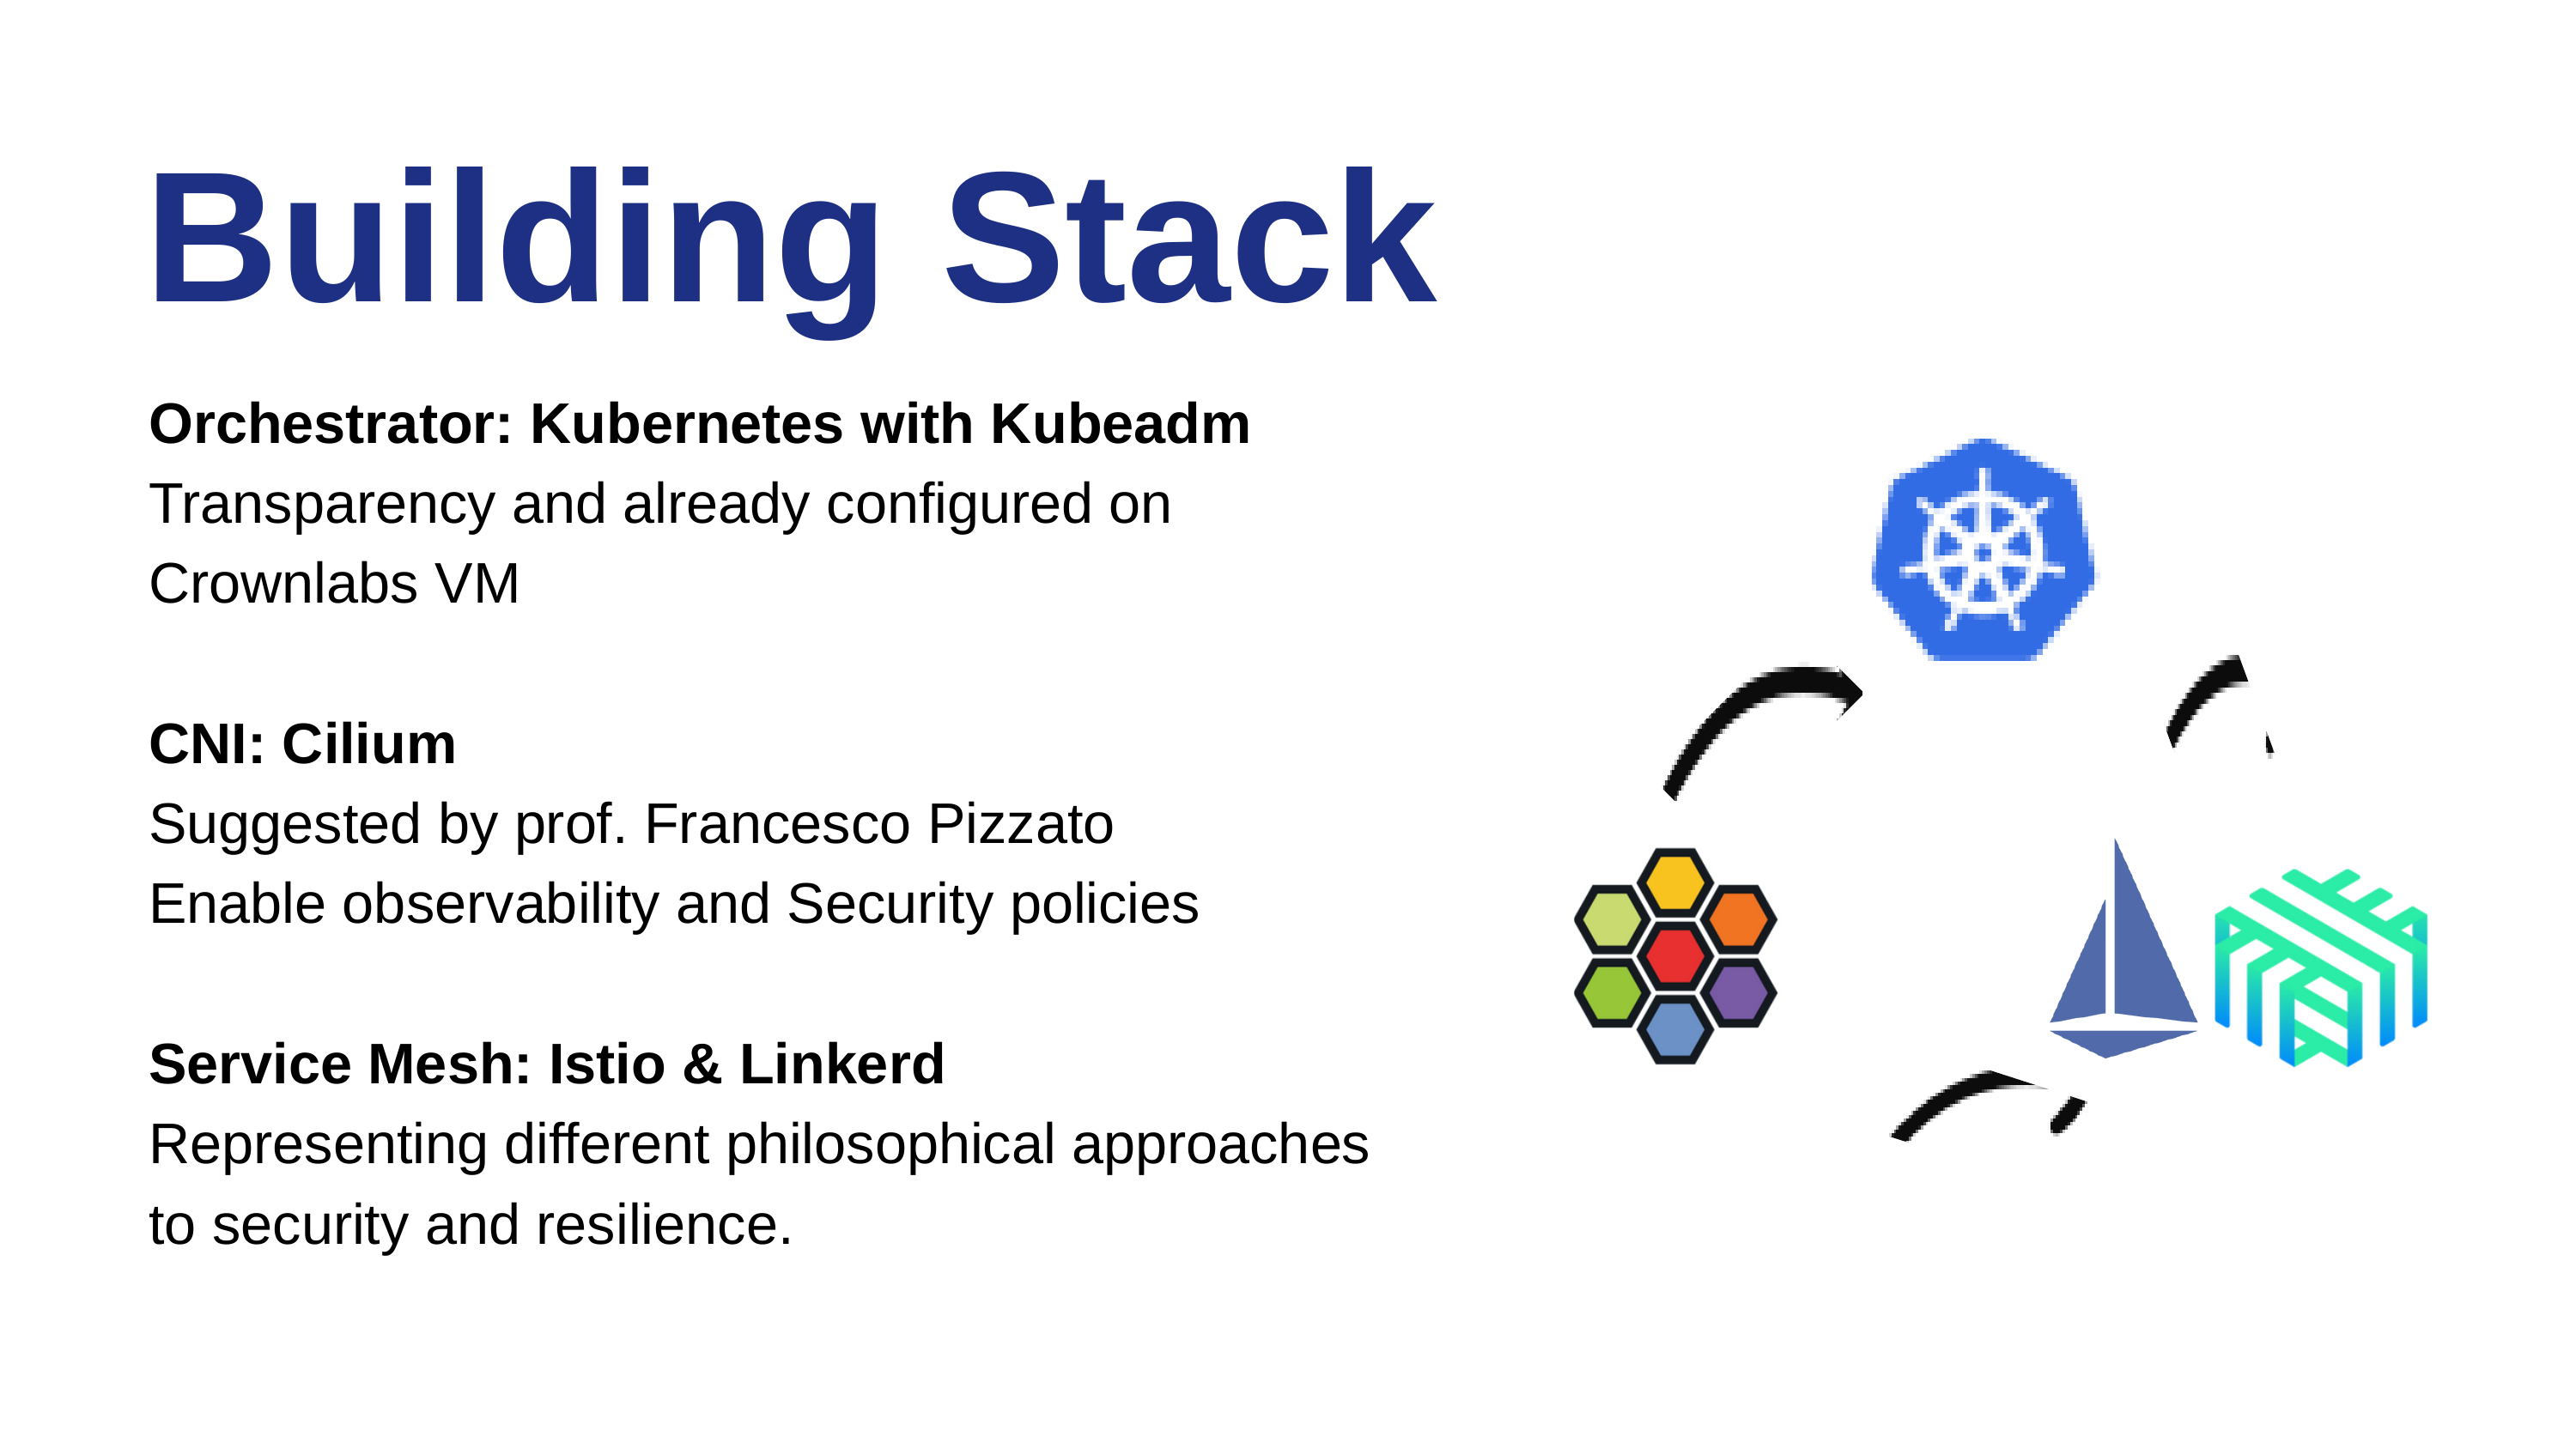

Building Stack
Orchestrator: Kubernetes with Kubeadm
Transparency and already configured on Crownlabs VM

CNI: Cilium
Suggested by prof. Francesco Pizzato
Enable observability and Security policies

Service Mesh: Istio & Linkerd
Representing different philosophical approaches to security and resilience.